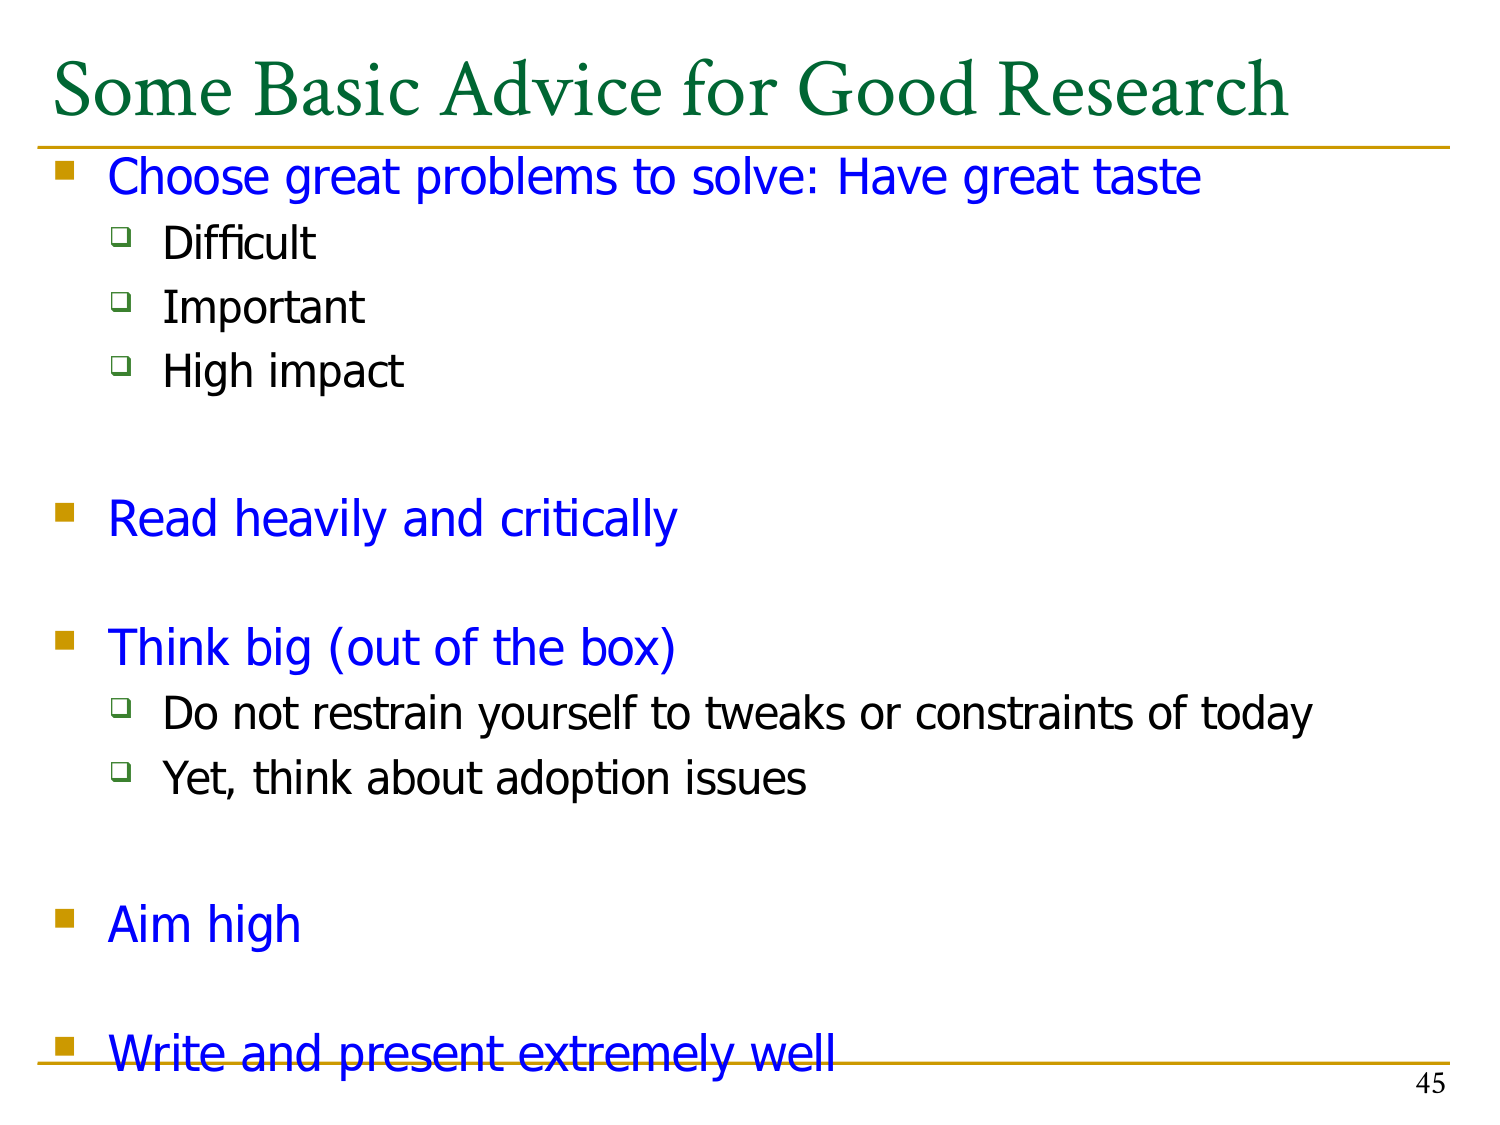

# Some Basic Advice for Good Research
Choose great problems to solve: Have great taste
Difficult
Important
High impact

Read heavily and critically

Think big (out of the box)
Do not restrain yourself to tweaks or constraints of today
Yet, think about adoption issues

Aim high

Write and present extremely well

45